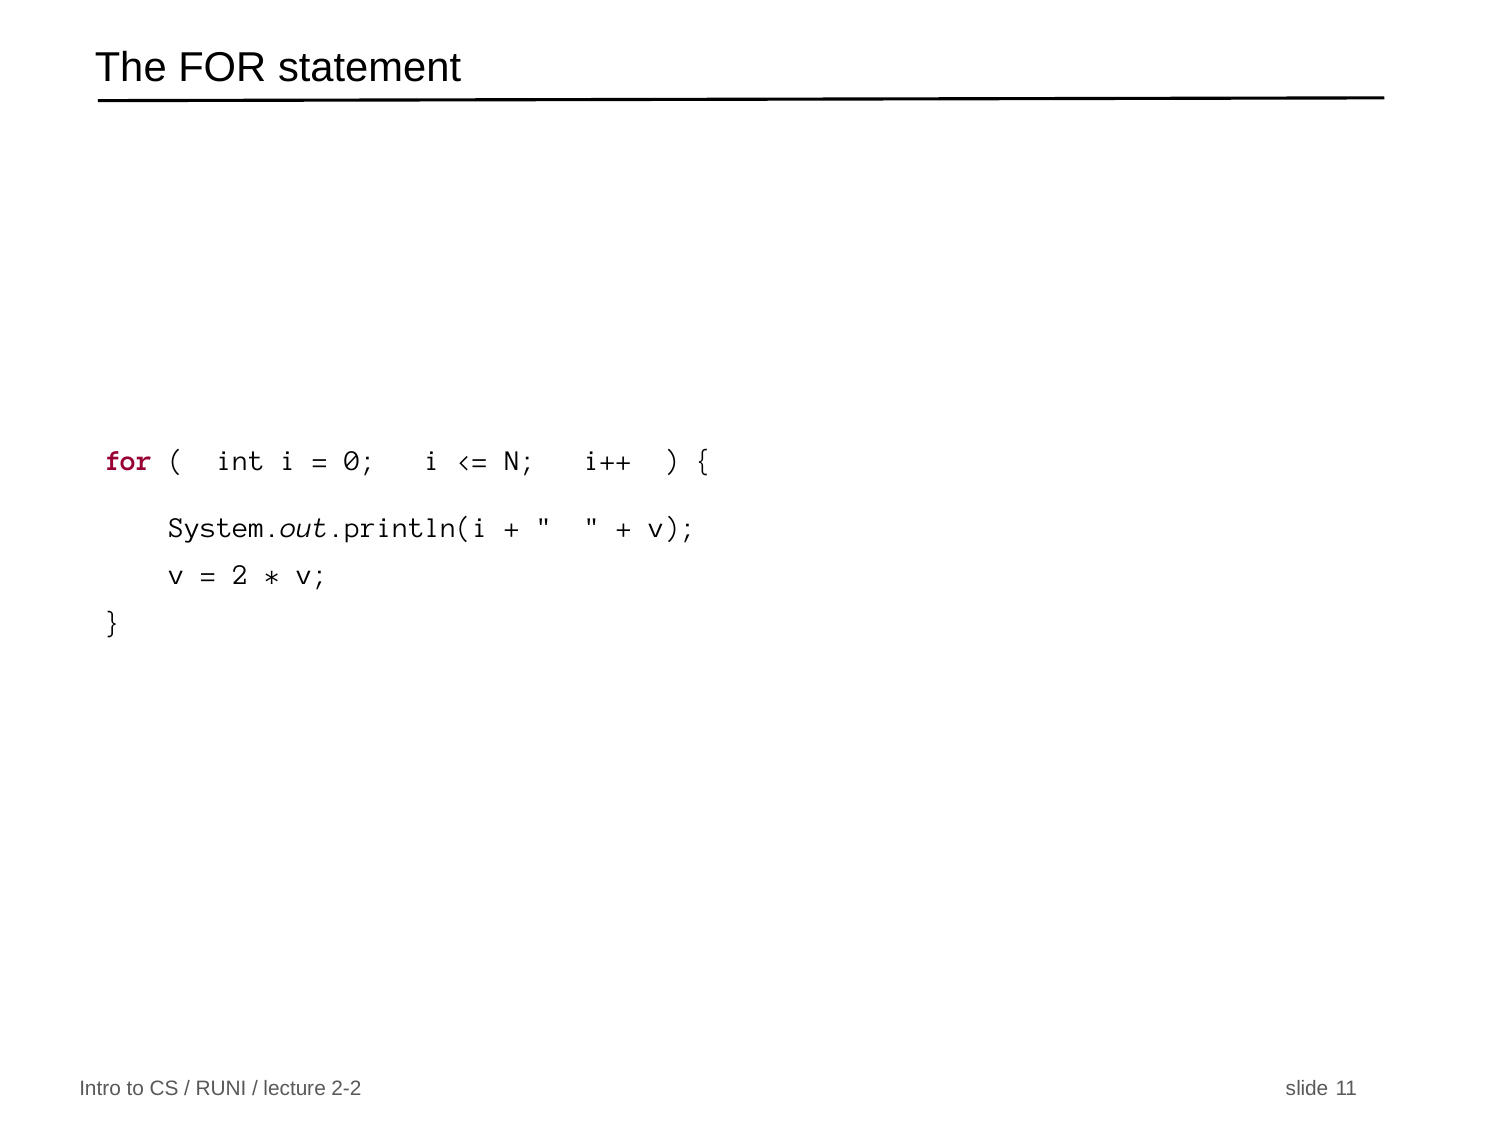

# The FOR statement

for (  int i = 0;   i <= N;   i++  ) {
    System.out.println(i + "  " + v);
    v = 2 * v;
}